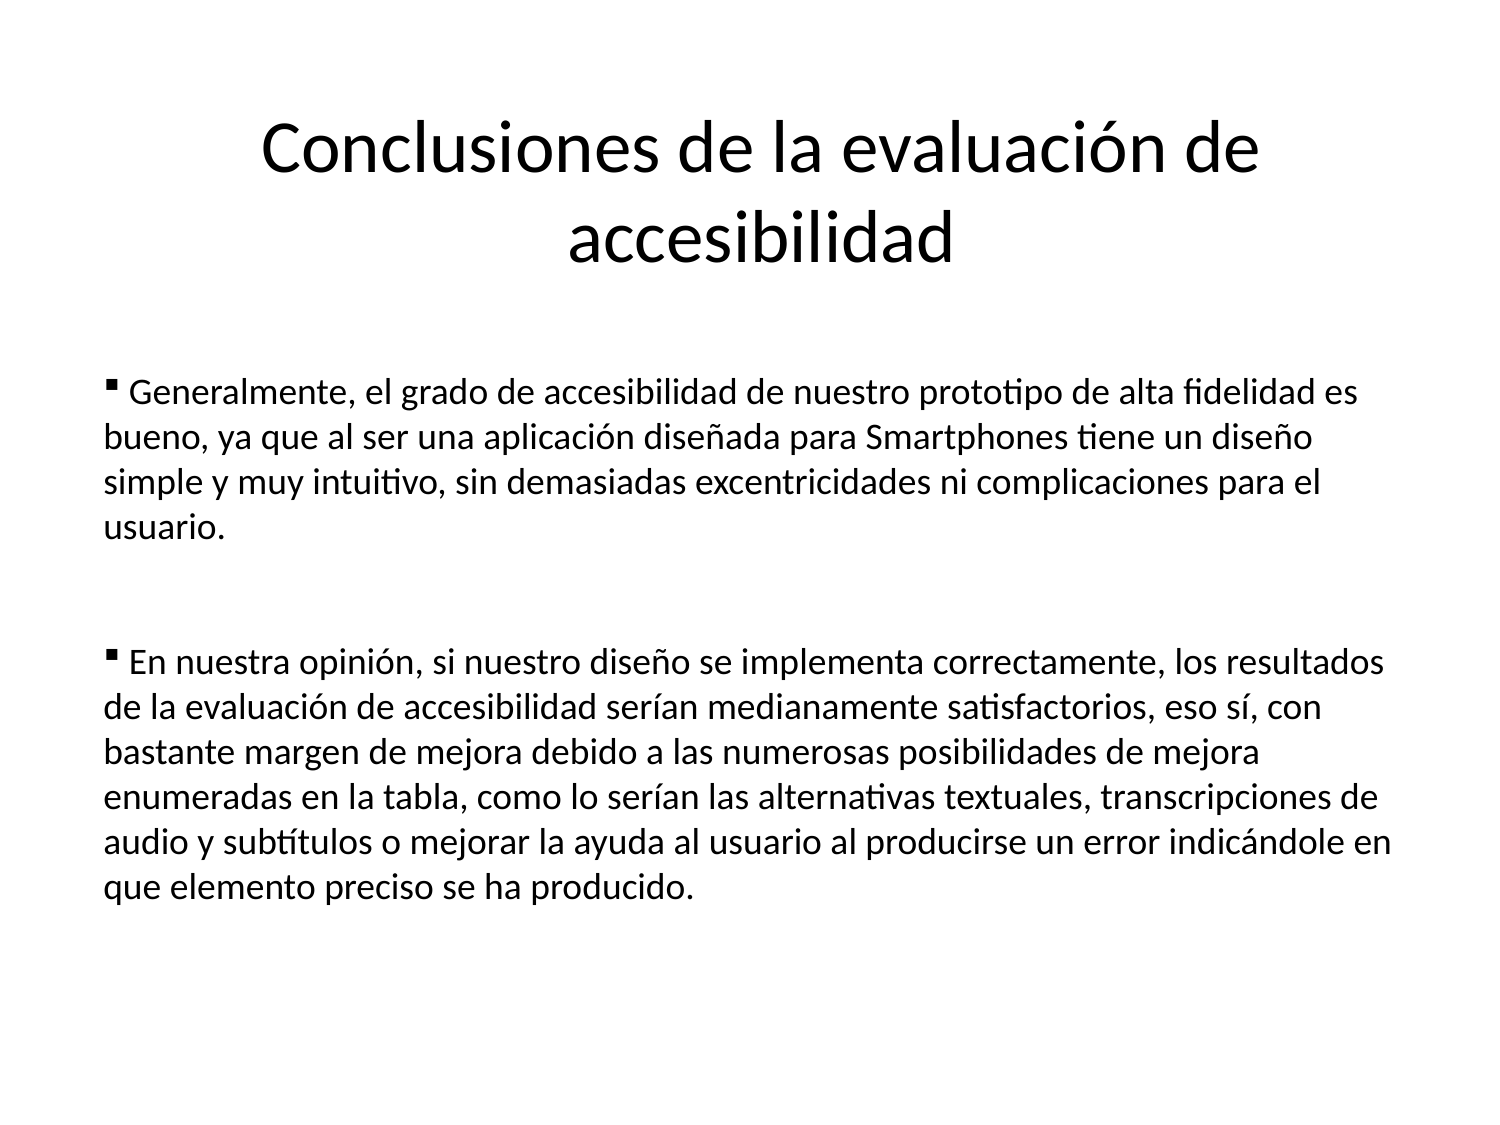

Conclusiones de la evaluación de accesibilidad

 Generalmente, el grado de accesibilidad de nuestro prototipo de alta fidelidad es bueno, ya que al ser una aplicación diseñada para Smartphones tiene un diseño simple y muy intuitivo, sin demasiadas excentricidades ni complicaciones para el usuario.

 En nuestra opinión, si nuestro diseño se implementa correctamente, los resultados de la evaluación de accesibilidad serían medianamente satisfactorios, eso sí, con bastante margen de mejora debido a las numerosas posibilidades de mejora enumeradas en la tabla, como lo serían las alternativas textuales, transcripciones de audio y subtítulos o mejorar la ayuda al usuario al producirse un error indicándole en que elemento preciso se ha producido.